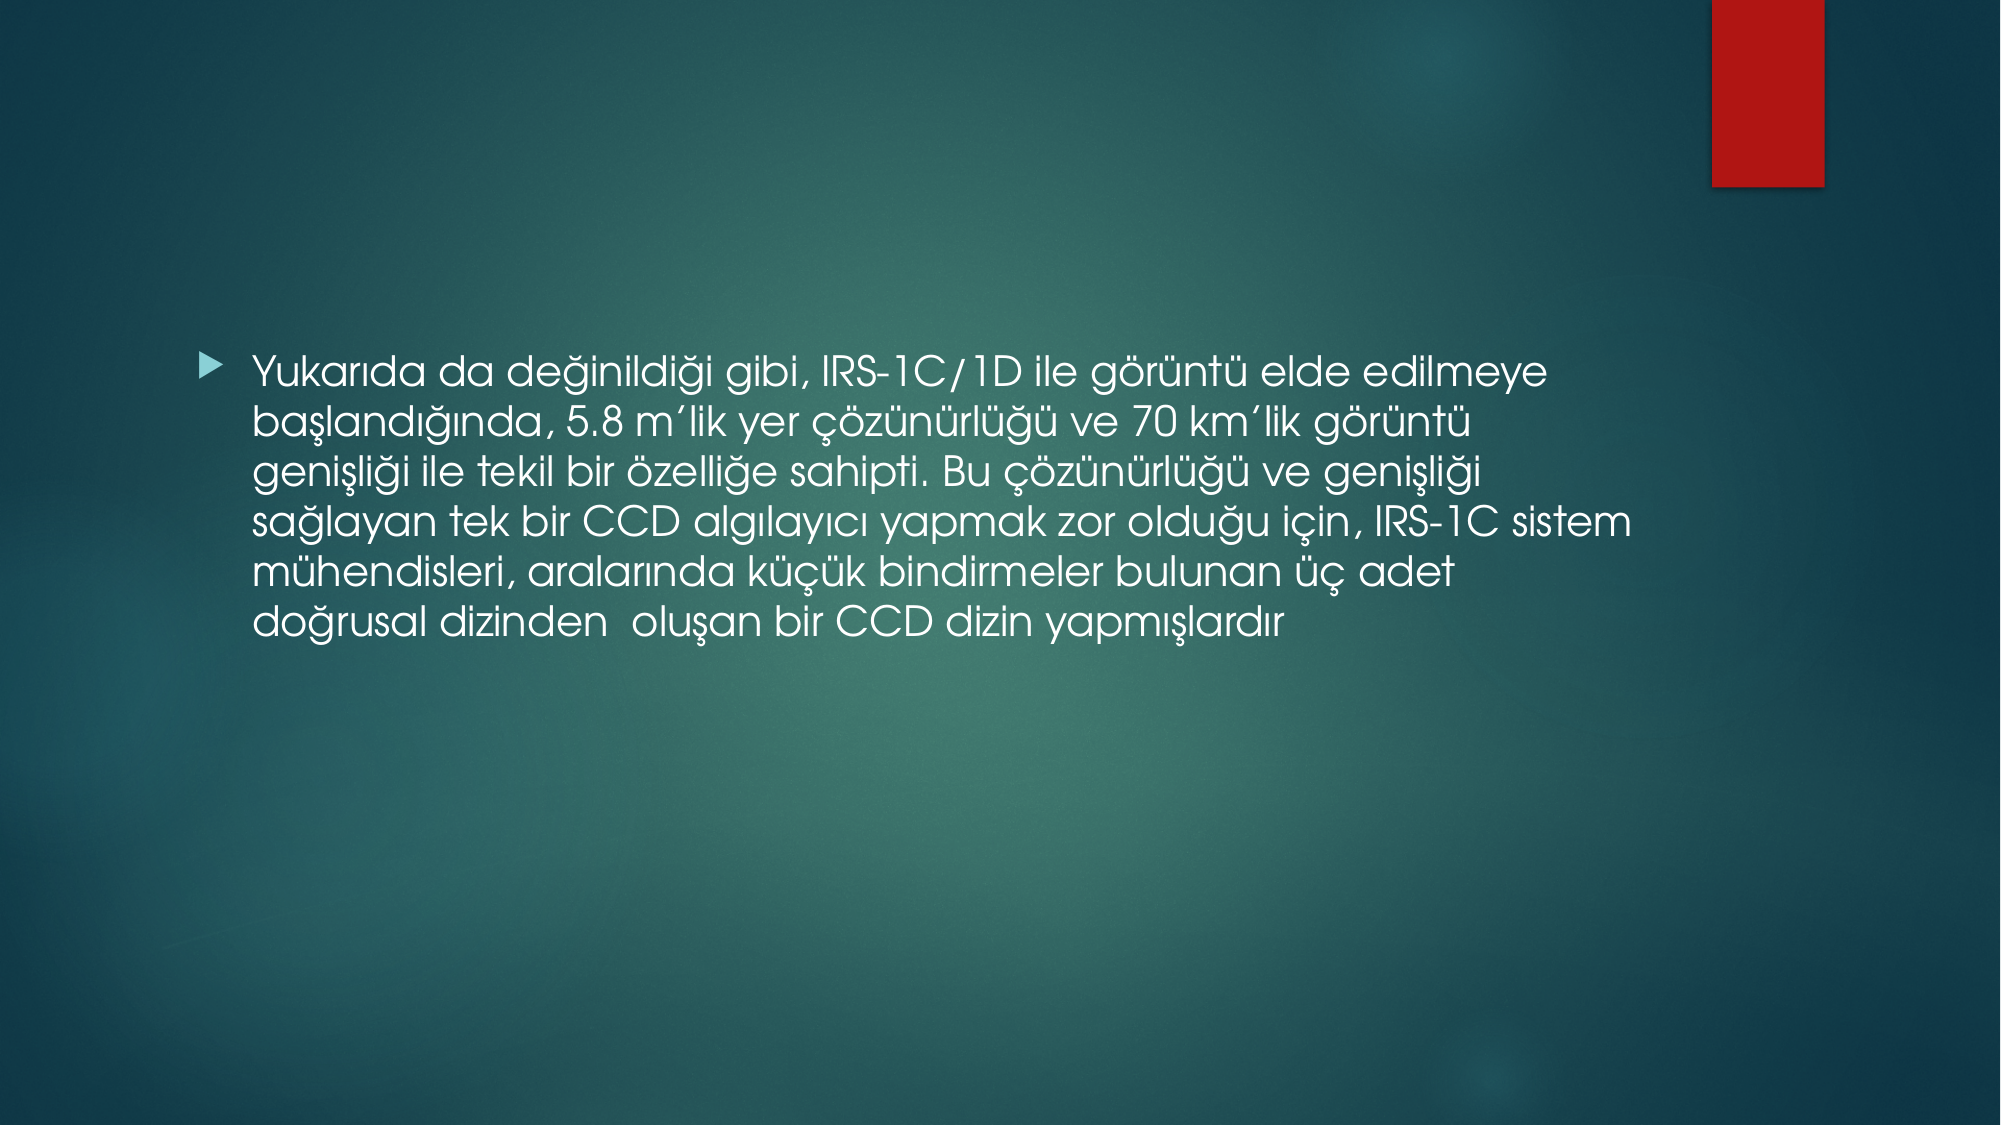

Yukarıda da değinildiği gibi, IRS-1C/1D ile görüntü elde edilmeye başlandığında, 5.8 m’lik yer çözünürlüğü ve 70 km’lik görüntü genişliği ile tekil bir özelliğe sahipti. Bu çözünürlüğü ve genişliği sağlayan tek bir CCD algılayıcı yapmak zor olduğu için, IRS-1C sistem mühendisleri, aralarında küçük bindirmeler bulunan üç adet doğrusal dizinden  oluşan bir CCD dizin yapmışlardır